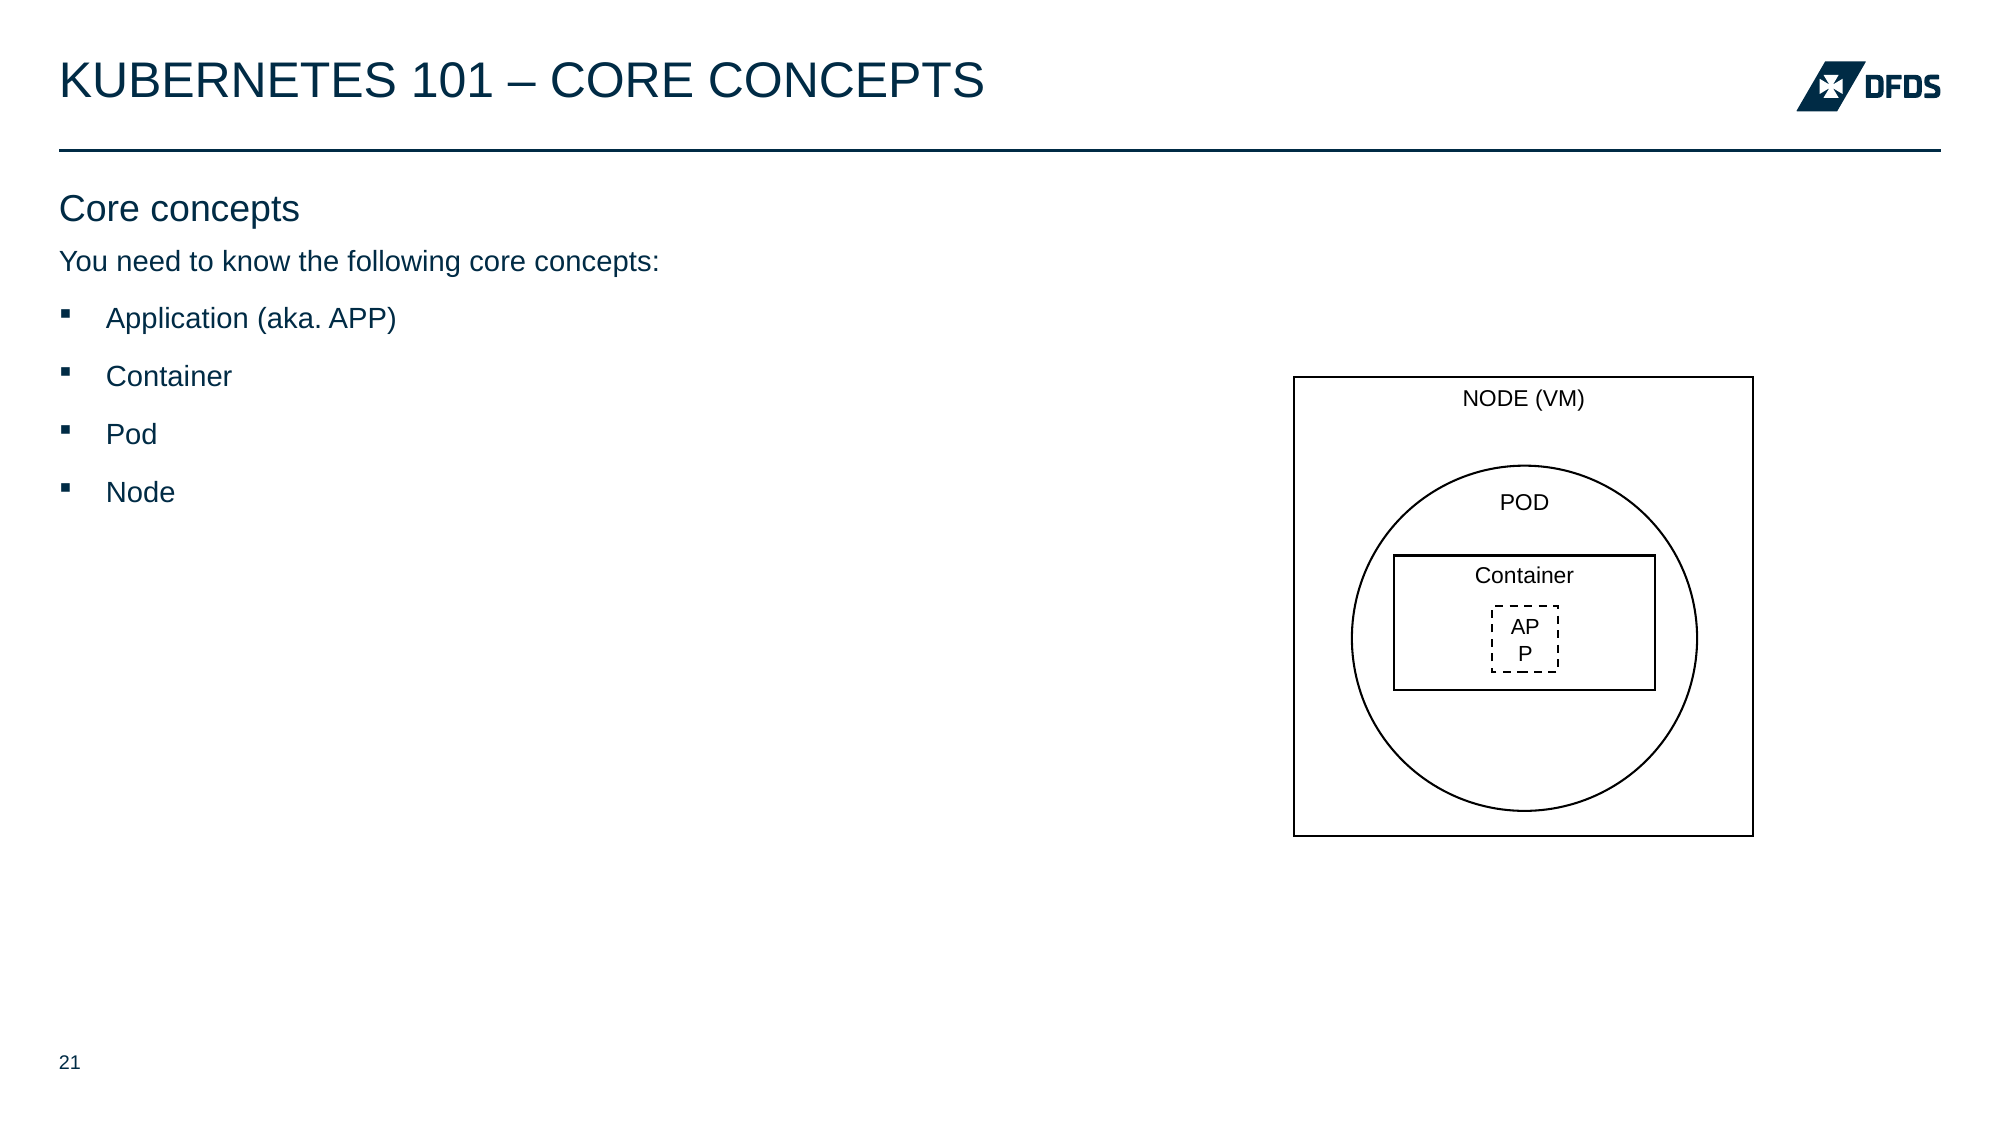

# Kubernetes 101 – core concepts
Core concepts
You need to know the following core concepts:
Application (aka. APP)
Container
Pod
Node

NODE (VM)

POD

Container
APP
04 December 2018